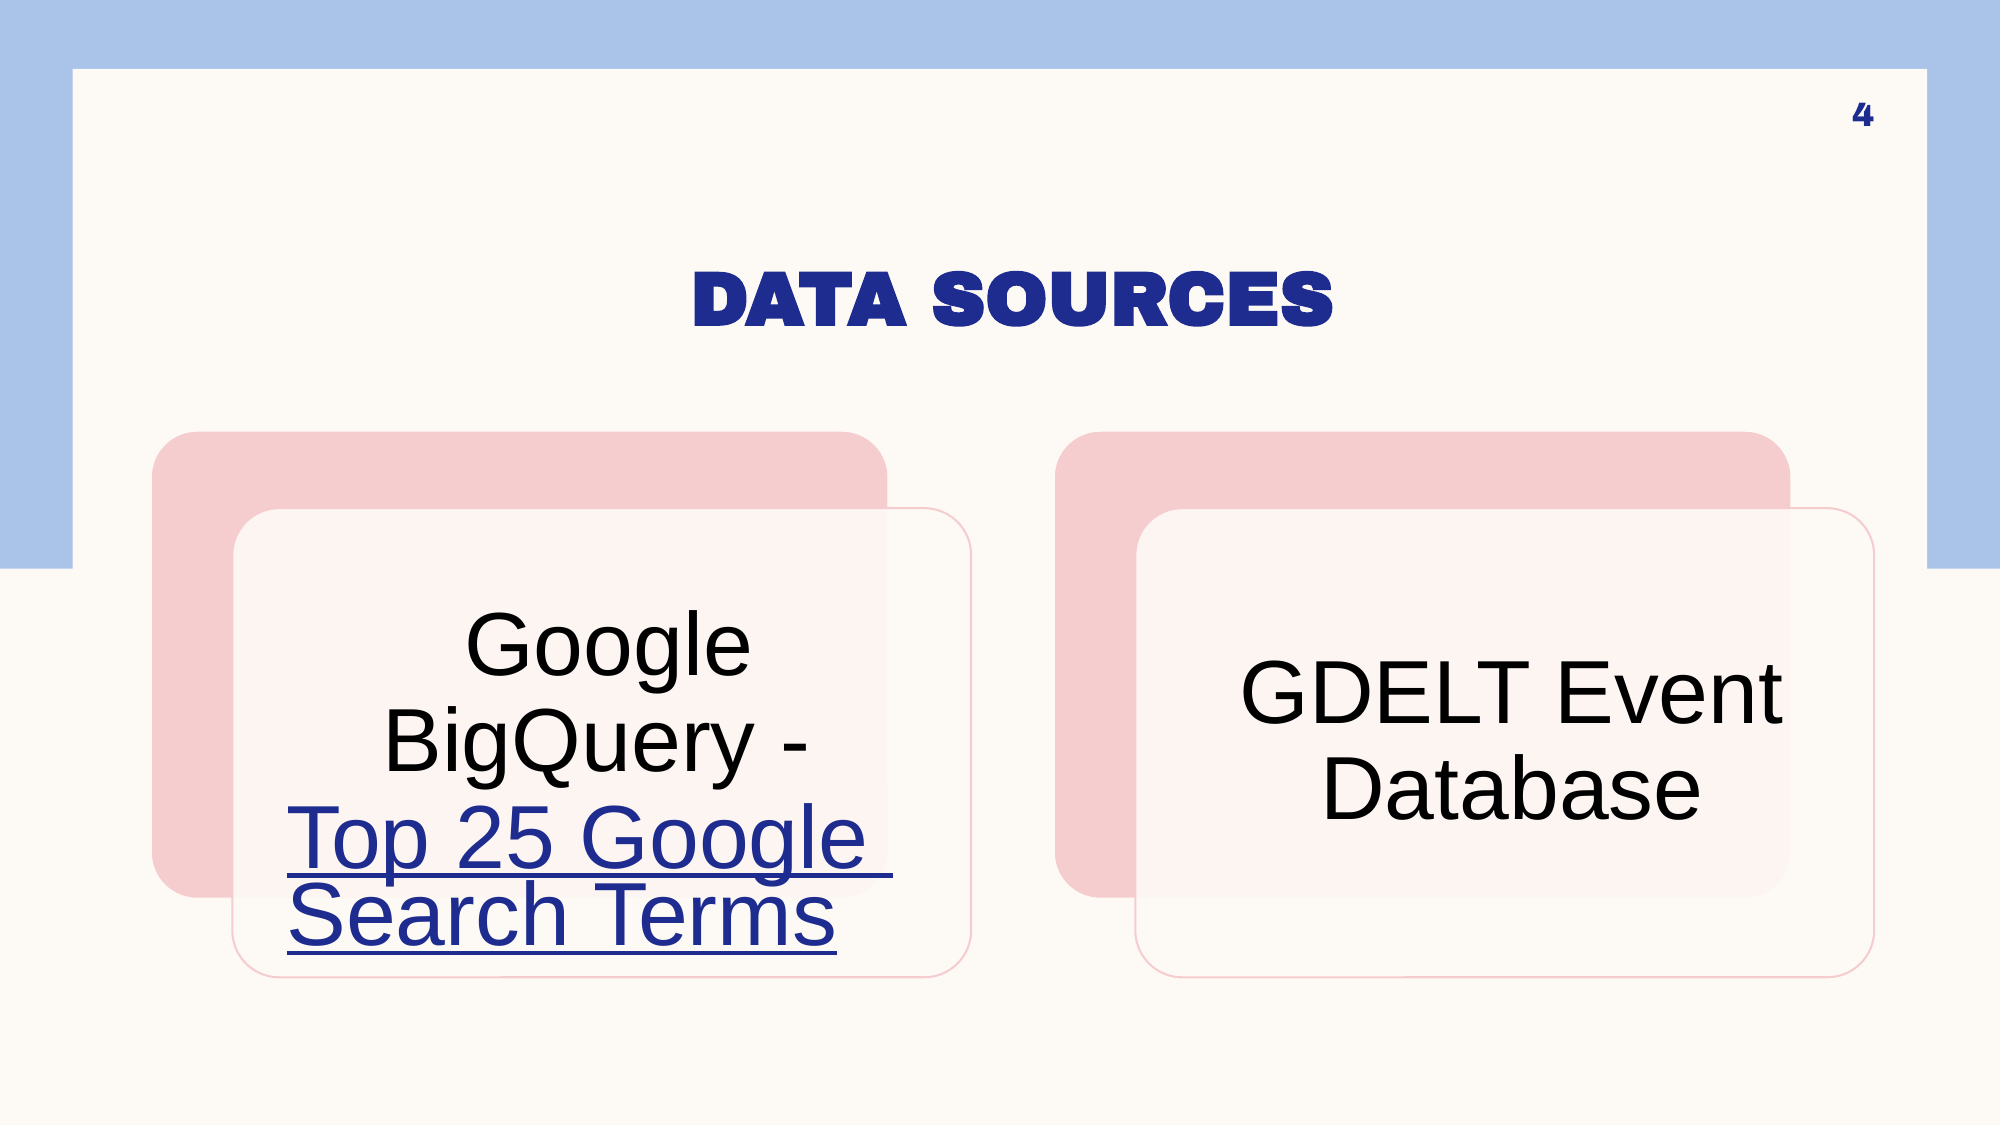

4
# Data sources
Google BigQuery - Top 25 Google Search Terms
GDELT Event Database